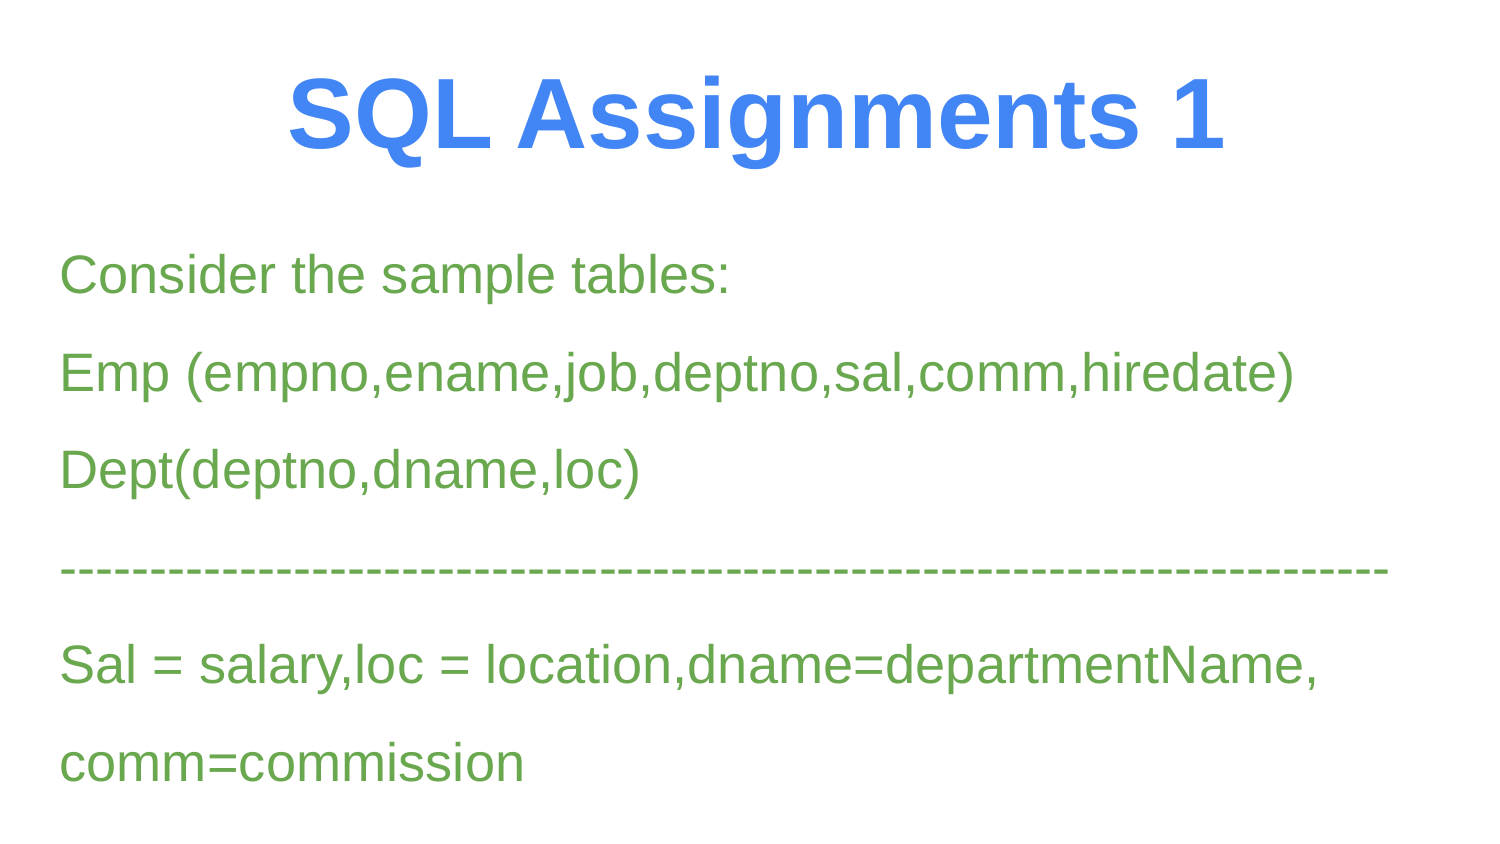

SQL Assignments 1
Consider the sample tables:
Emp (empno,ename,job,deptno,sal,comm,hiredate)
Dept(deptno,dname,loc)
--------------------------------------------------------------------------
Sal = salary,loc = location,dname=departmentName,
comm=commission